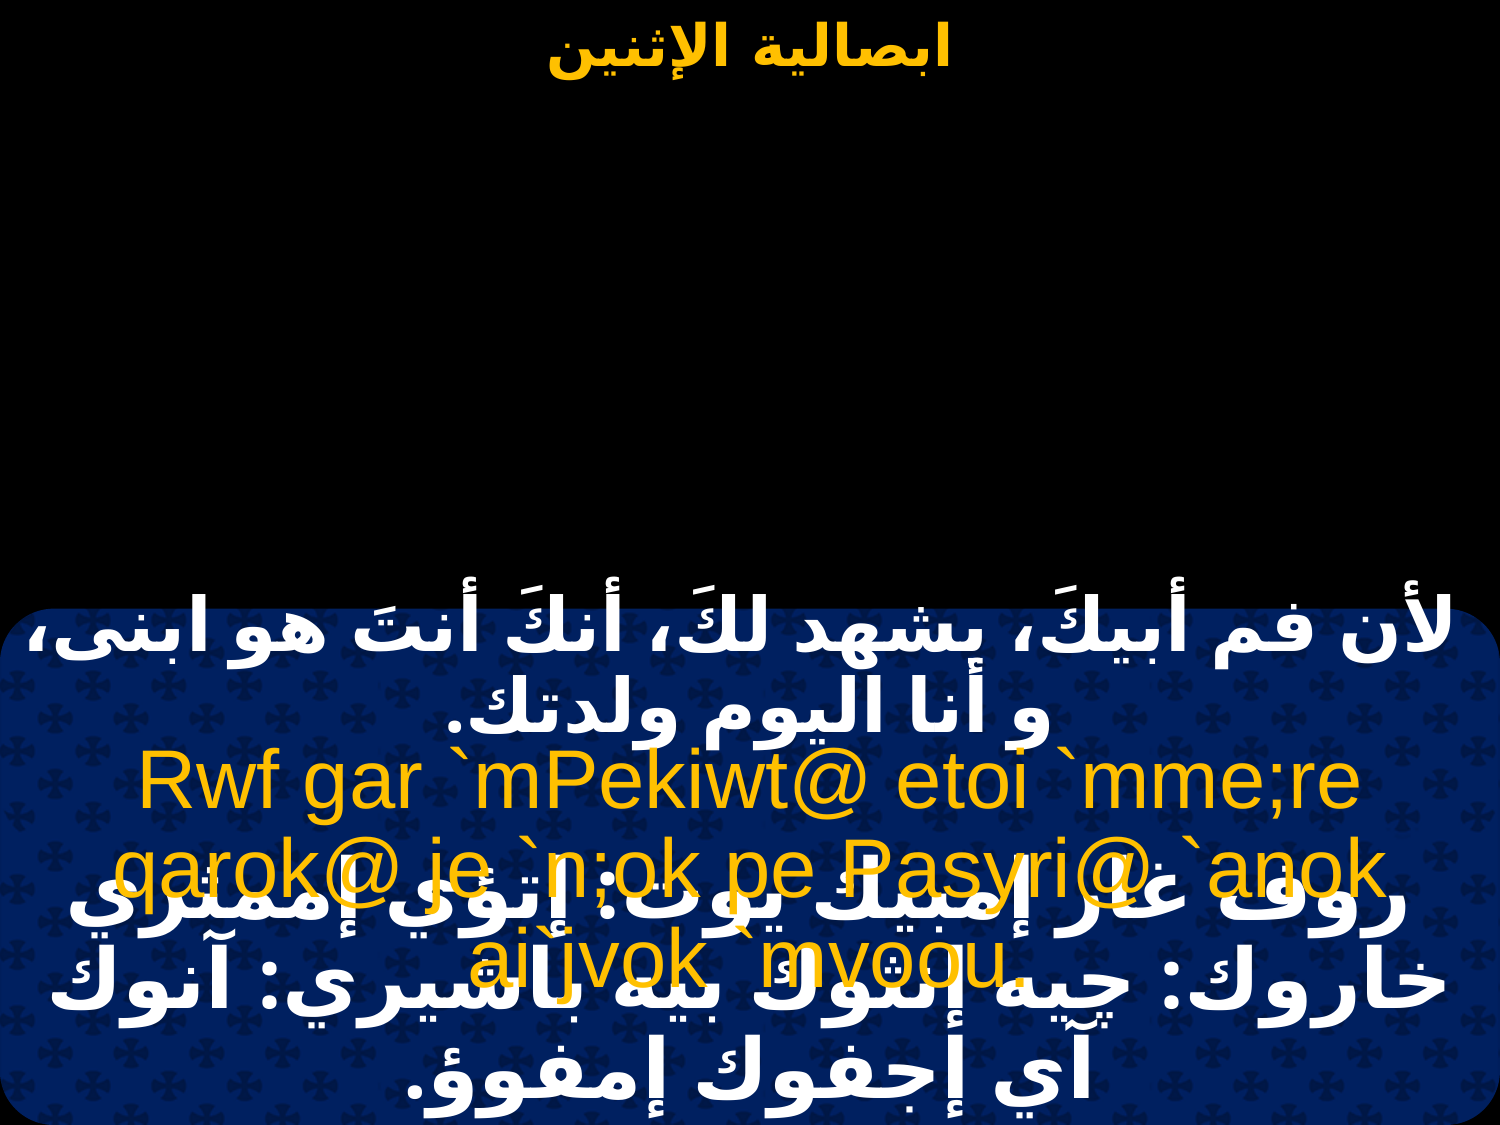

#
 لأن فم أبيكَ، يشهد لكَ، أنكَ أنتَ هو ابنى، و أنا اليوم ولدتك.
Rwf gar `mPekiwt@ etoi `mme;re qarok@ je `n;ok pe Pasyri@ `anok ai`jvok `mvoou.
 روف غار إمبيك يوت: إتؤي إممثري خاروك: چيه إنثوك بيه باشيري: آنوك آي إجفوك إمفوؤ.